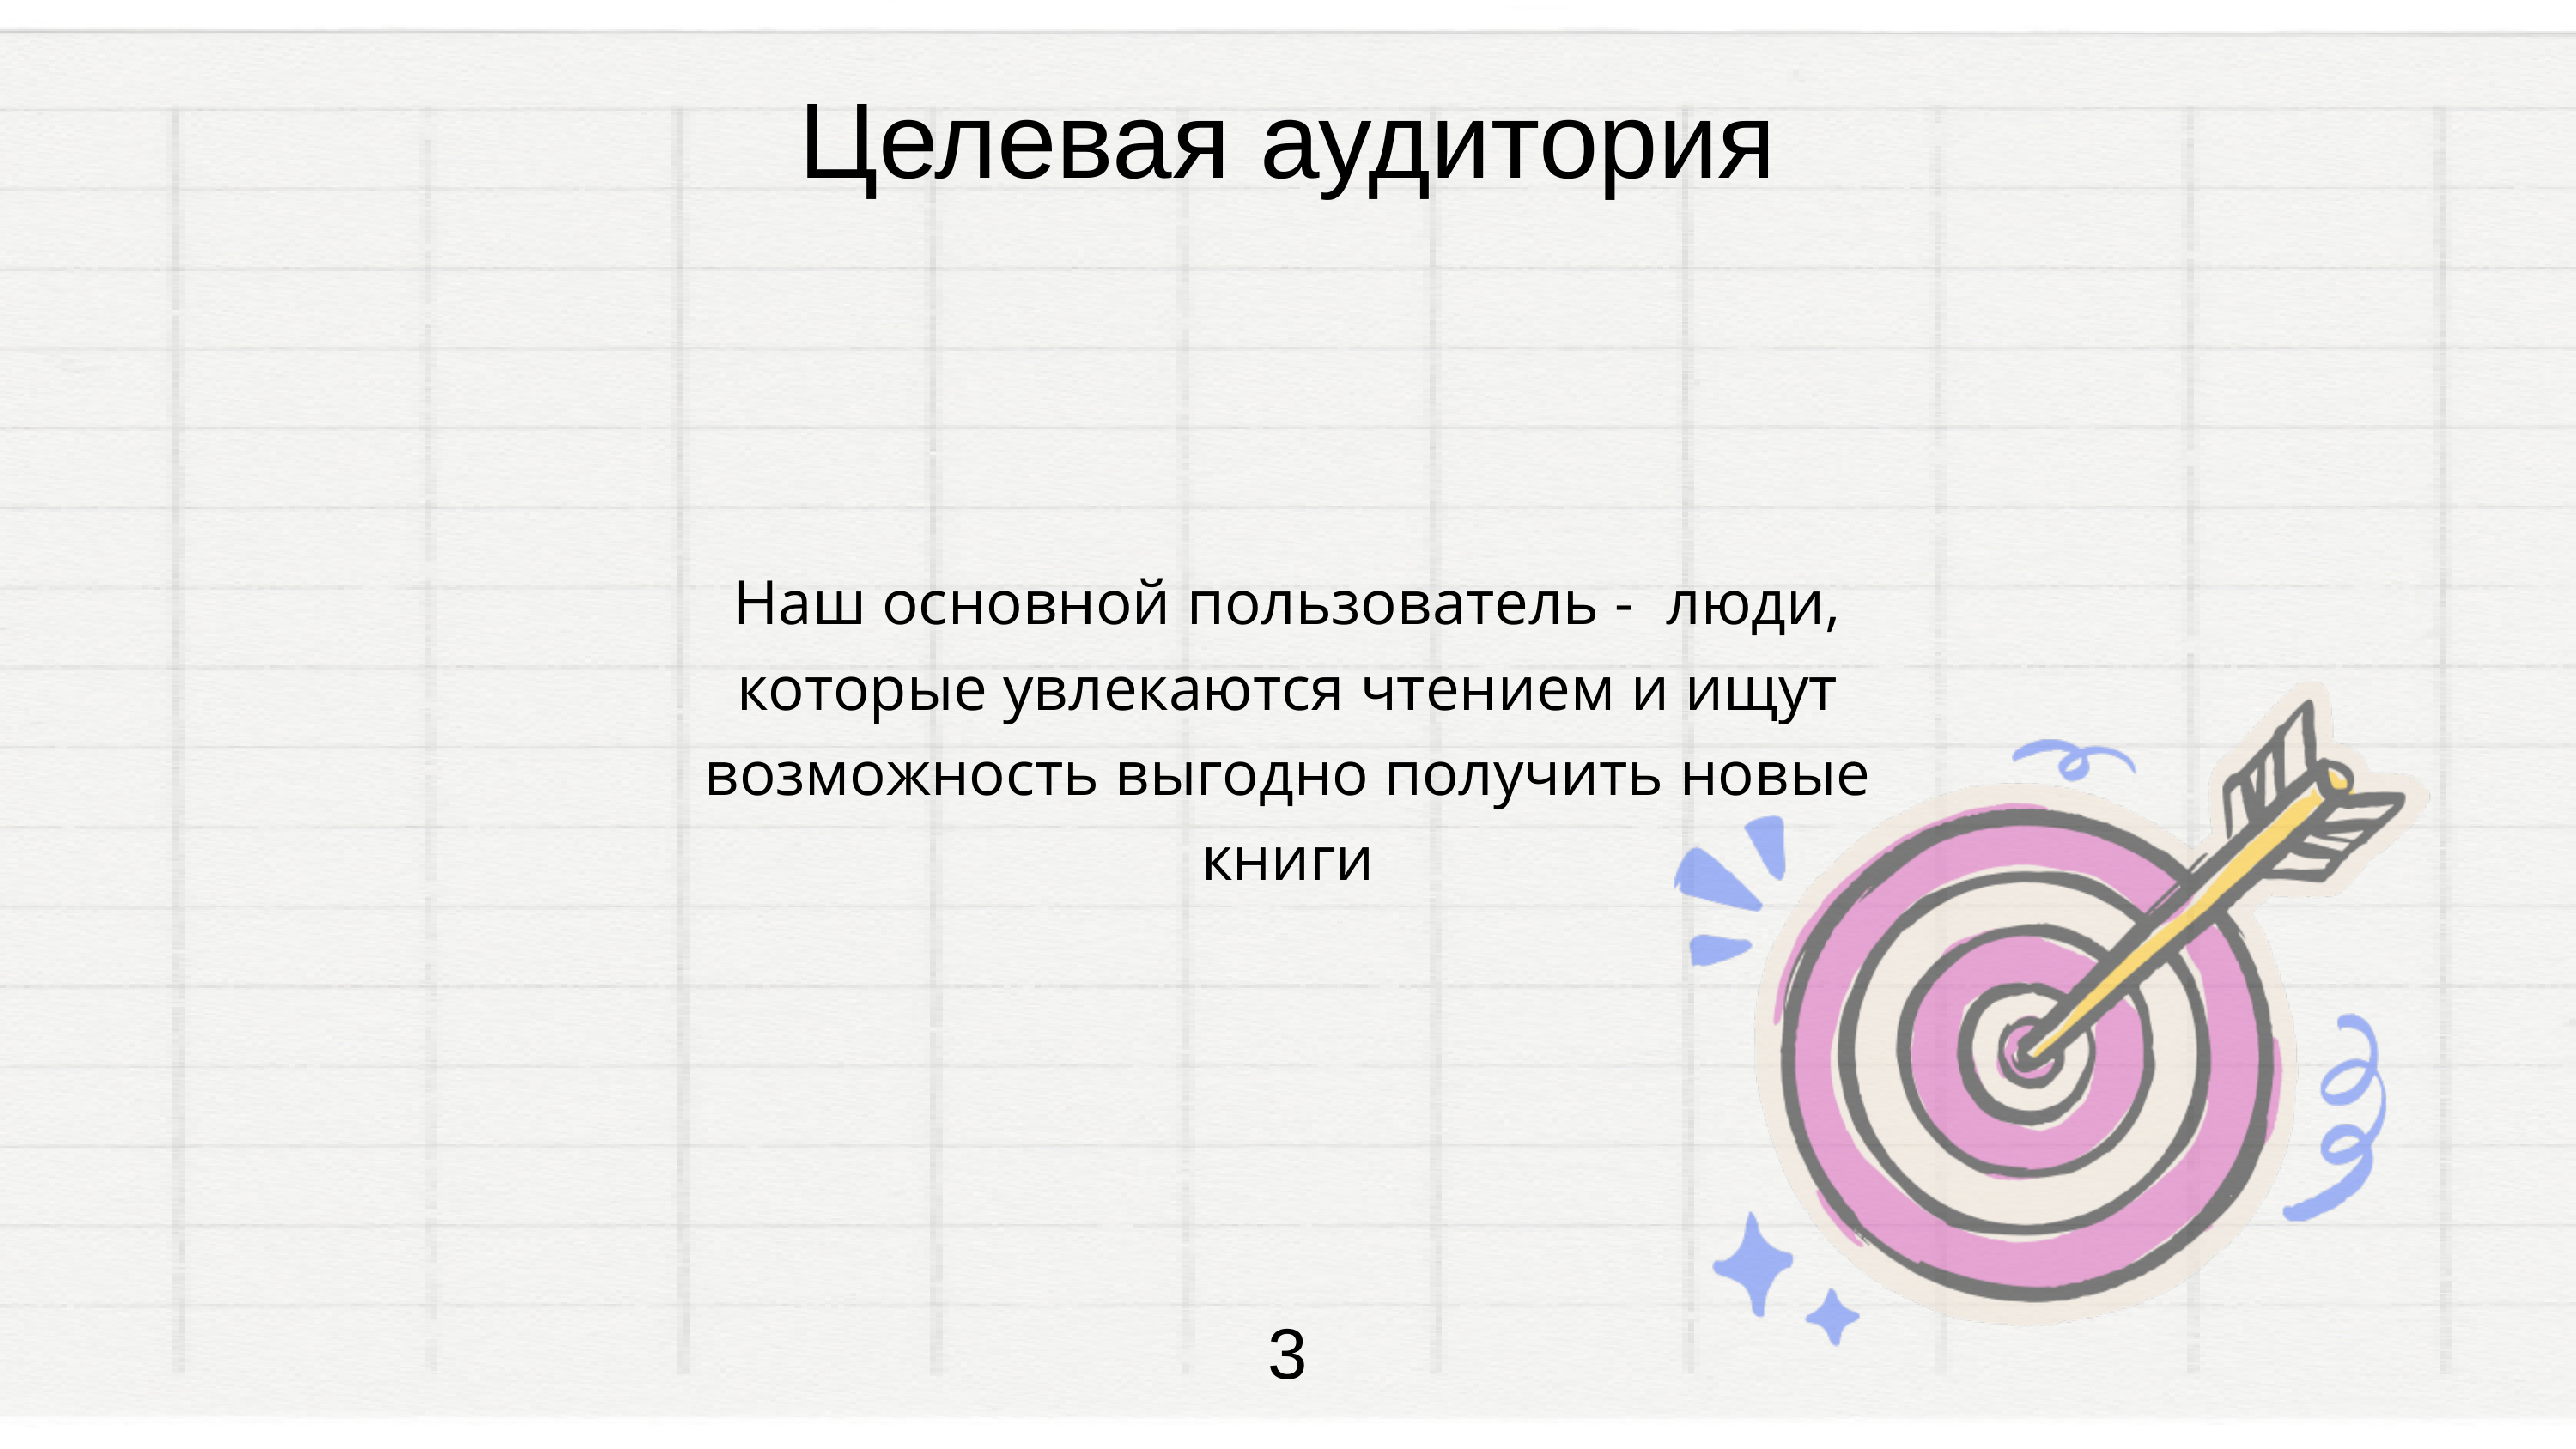

Целевая аудитория
Наш основной пользователь -  люди, которые увлекаются чтением и ищут возможность выгодно получить новые книги

3